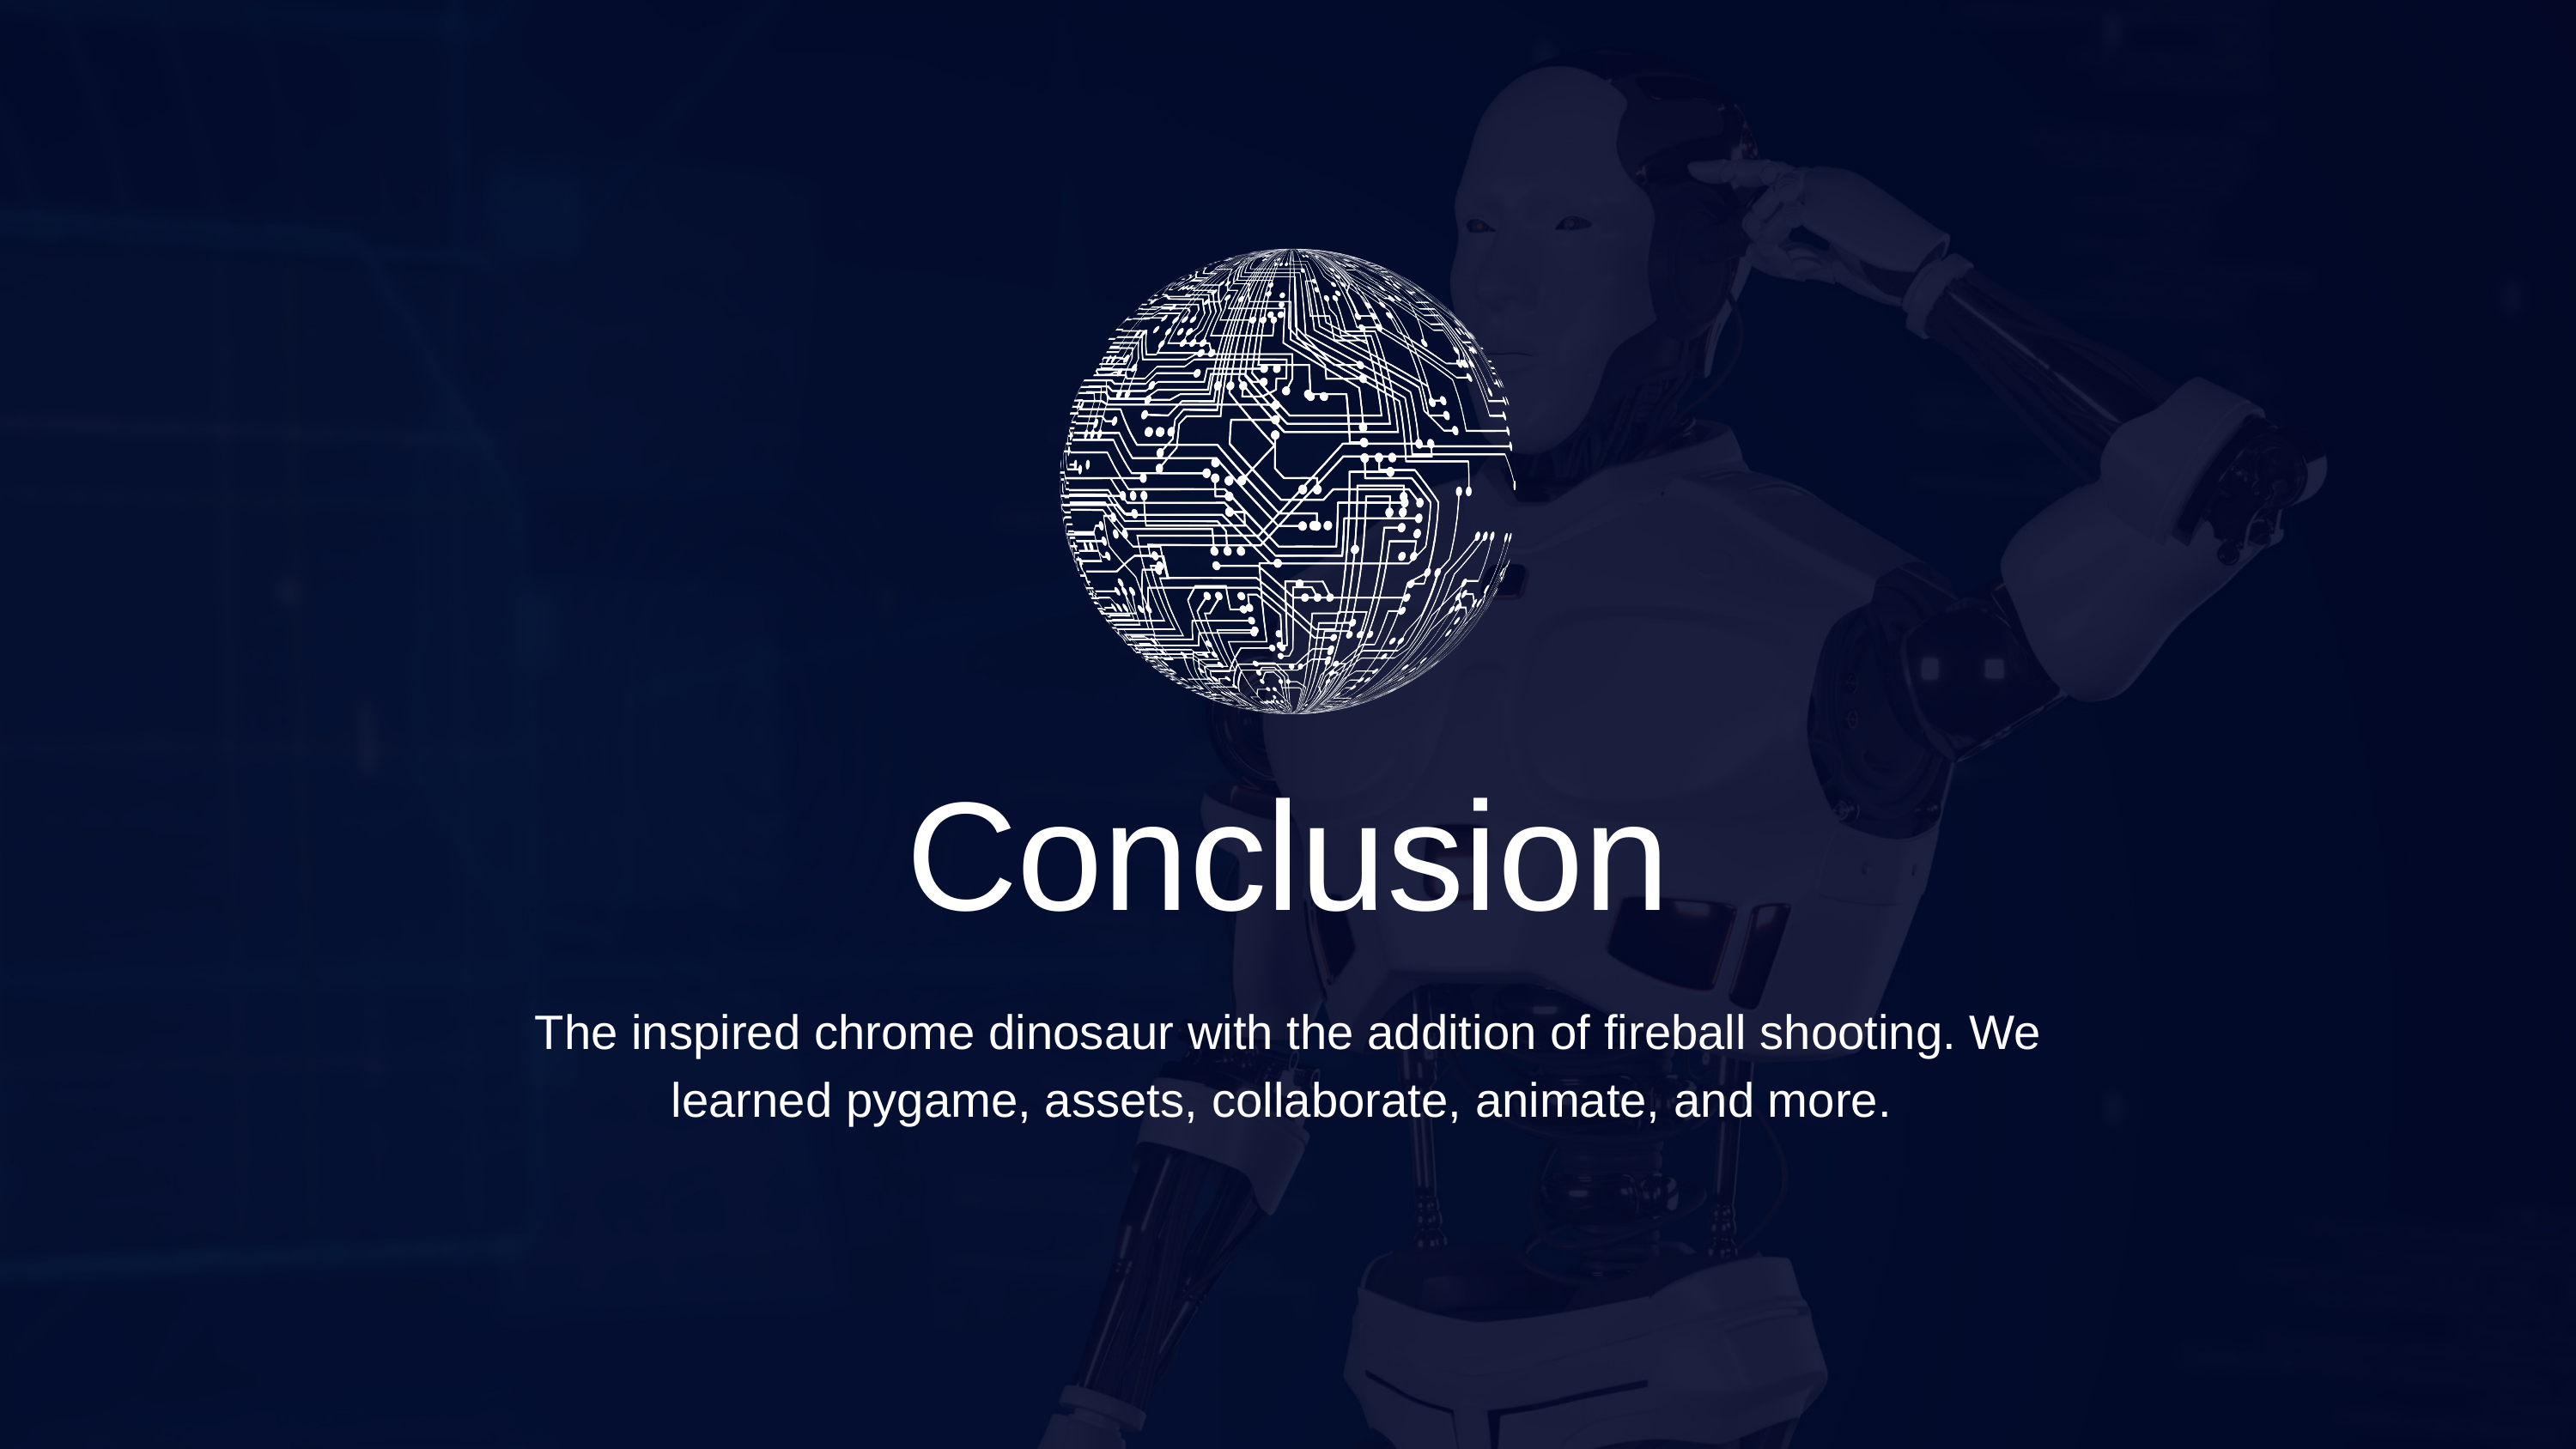

Conclusion
The inspired chrome dinosaur with the addition of fireball shooting. We learned pygame, assets, collaborate, animate, and more.